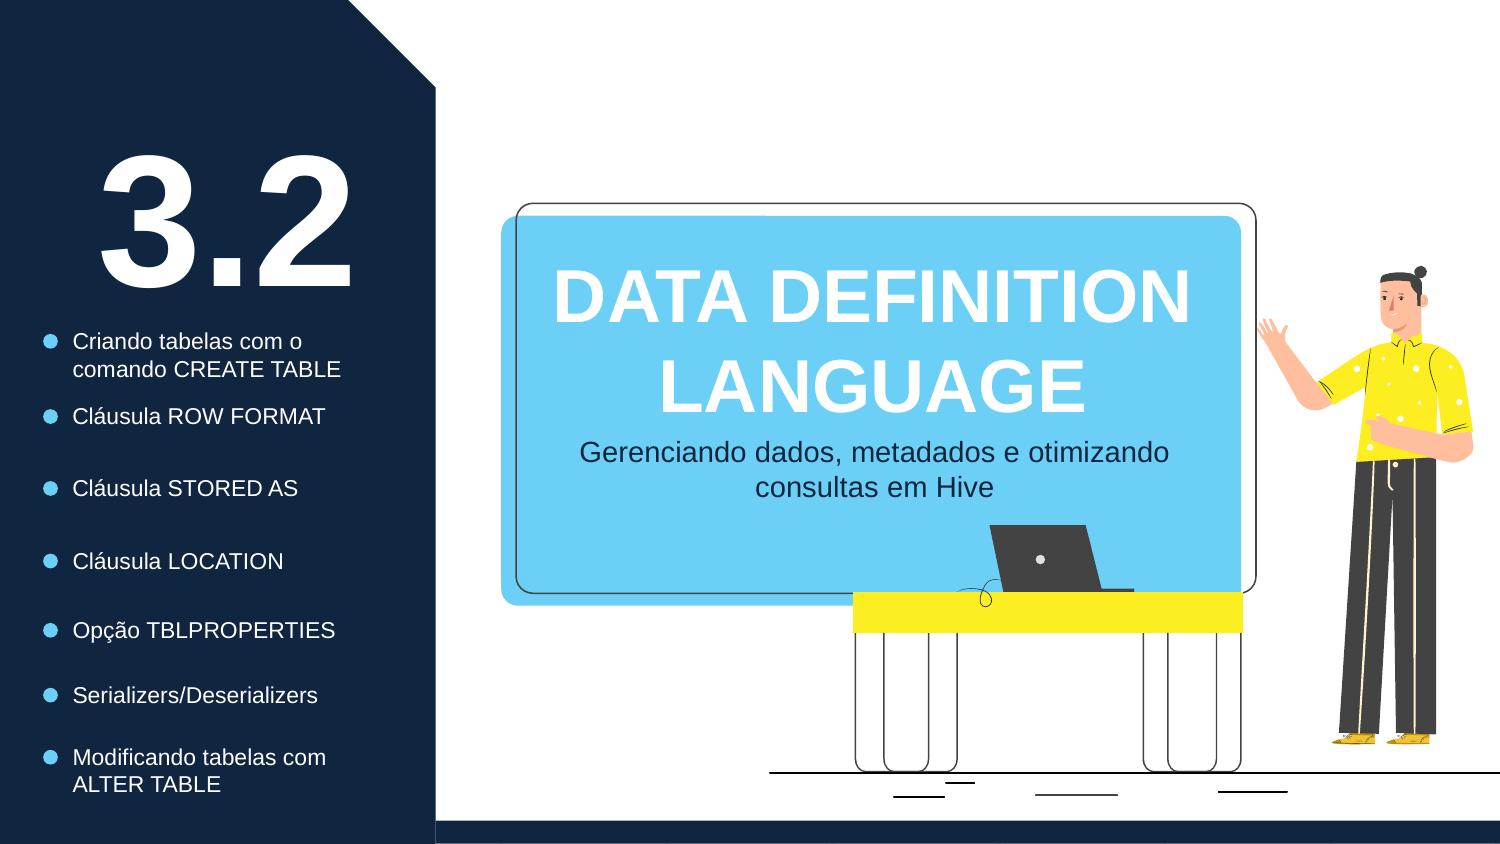

# 3.2

DATA DEFINITION LANGUAGE

Criando tabelas com o comando CREATE TABLE

Cláusula ROW FORMAT

Gerenciando dados, metadados e otimizando consultas em Hive
Cláusula STORED AS

Cláusula LOCATION

Opção TBLPROPERTIES

Serializers/Deserializers

Modificando tabelas com ALTER TABLE